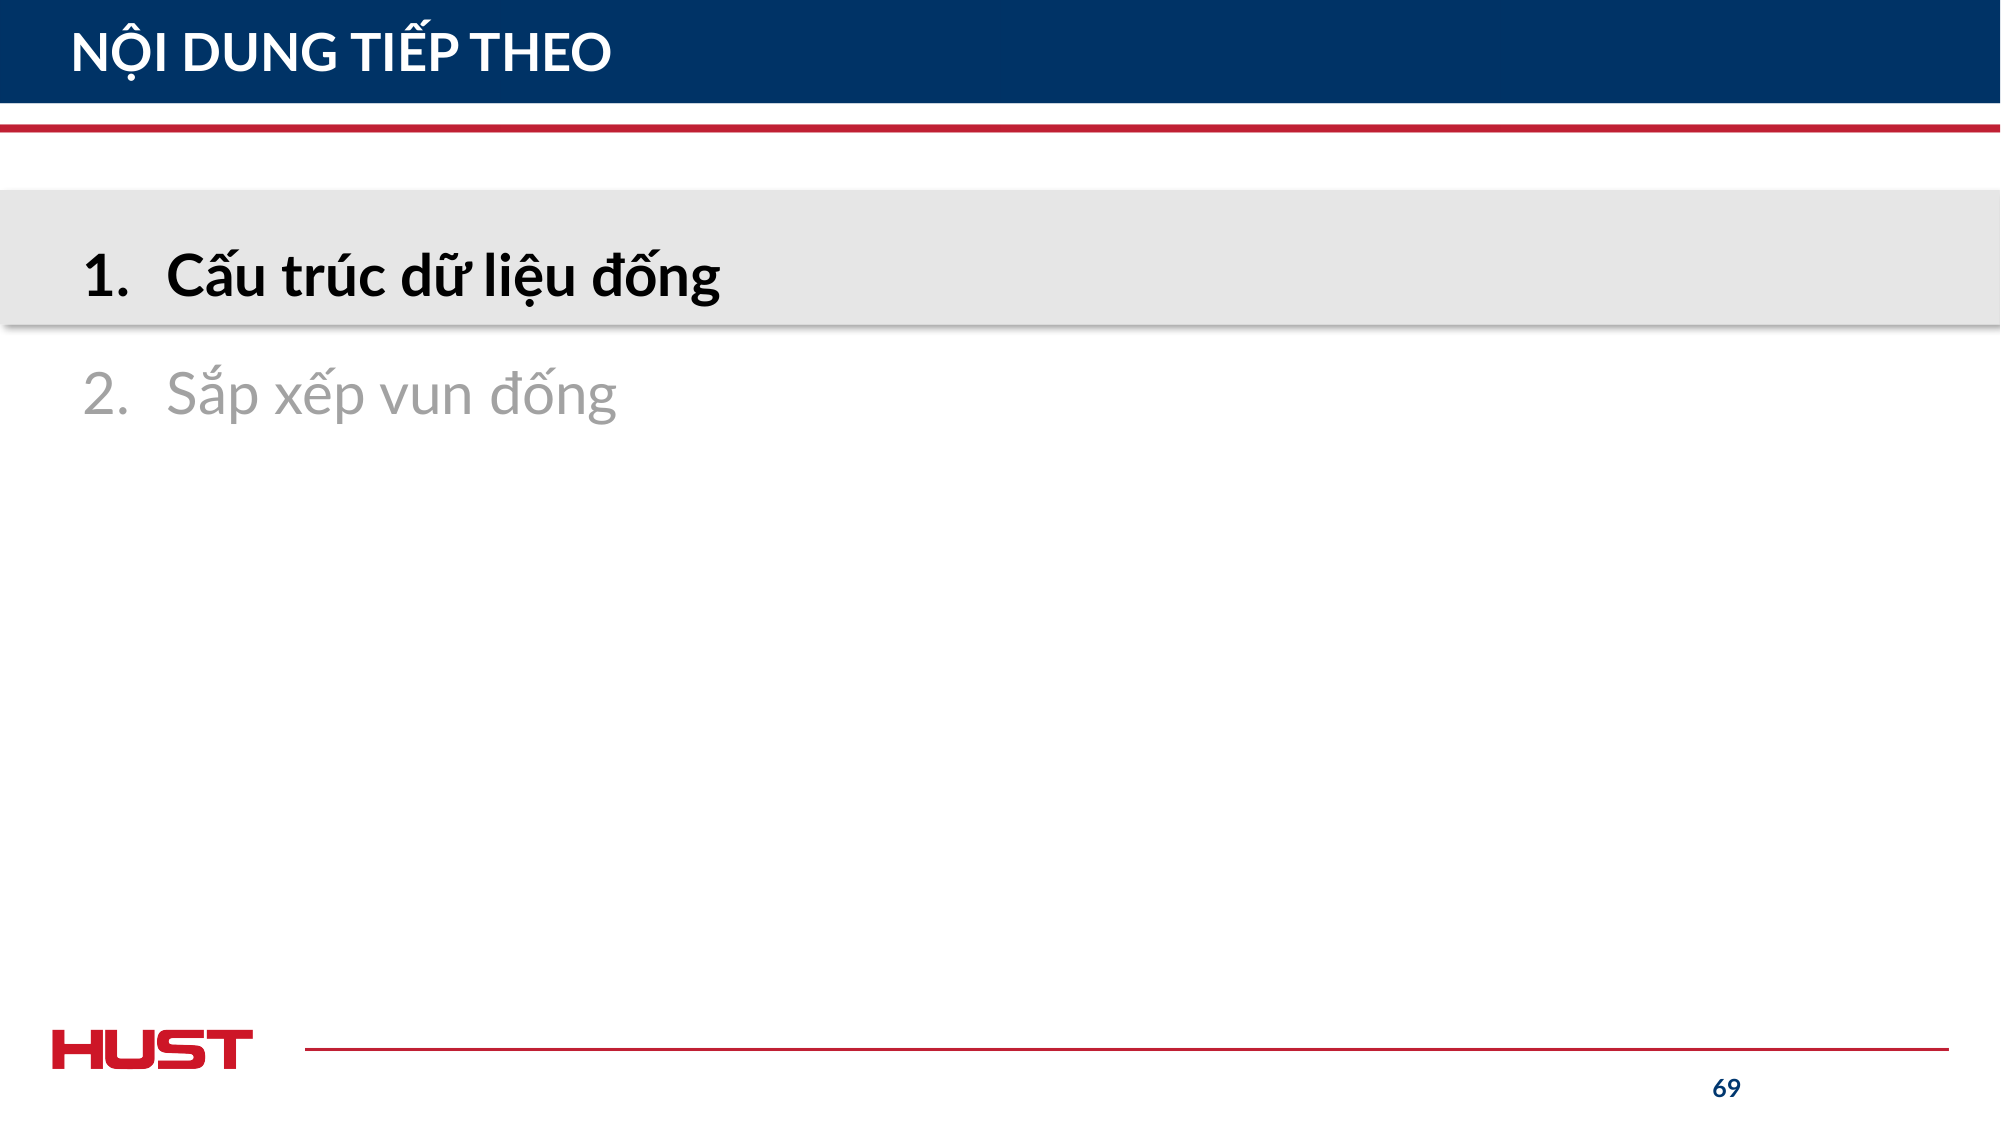

# NỘI DUNG TIẾP THEO

Cấu trúc dữ liệu đống
Sắp xếp vun đống

69